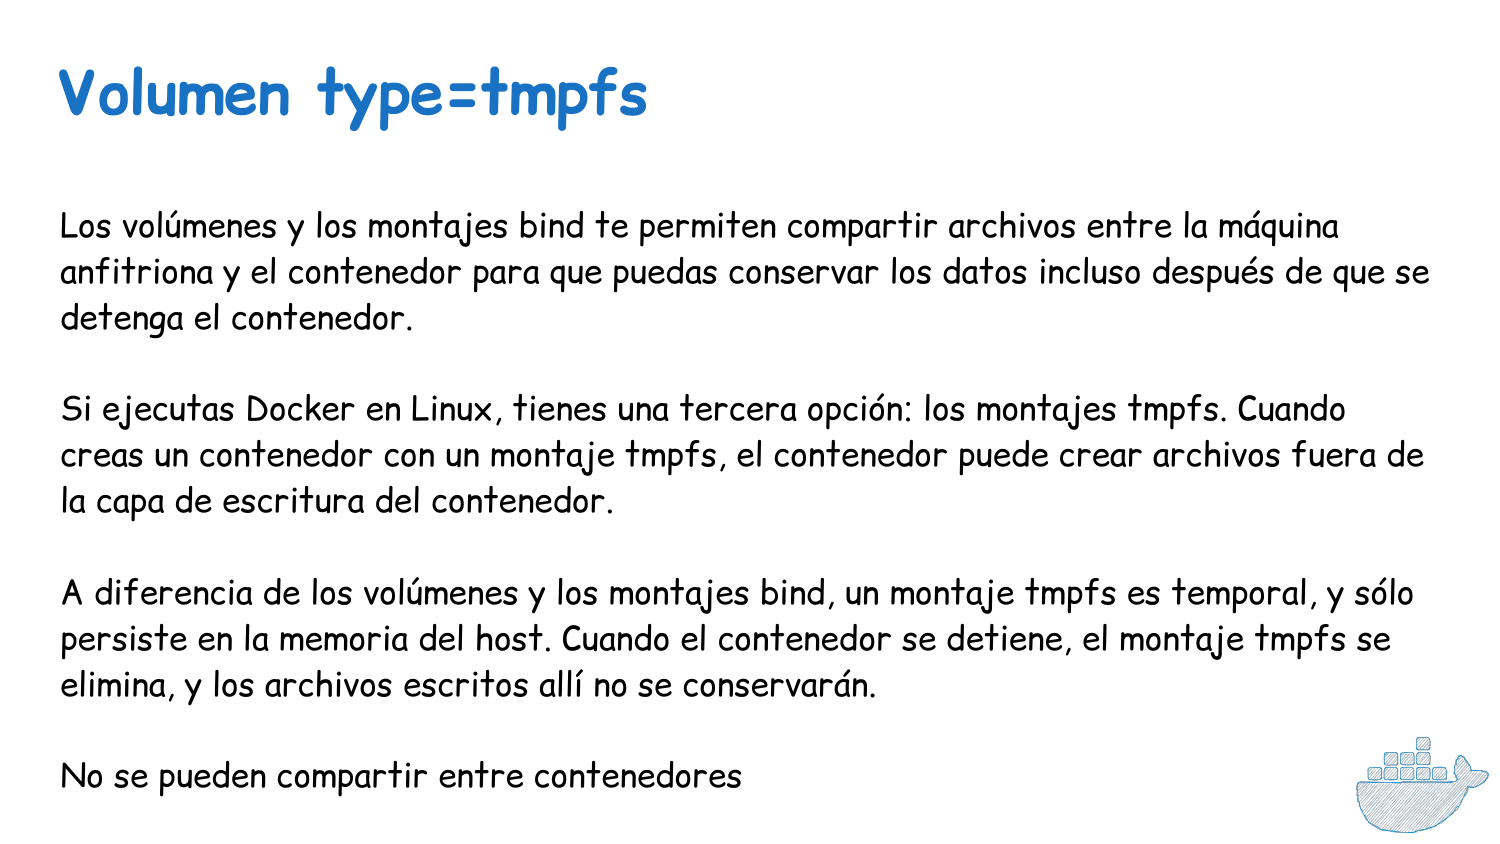

Volumen type=tmpfs
Los volúmenes y los montajes bind te permiten compartir archivos entre la máquina anfitriona y el contenedor para que puedas conservar los datos incluso después de que se detenga el contenedor.

Si ejecutas Docker en Linux, tienes una tercera opción: los montajes tmpfs. Cuando creas un contenedor con un montaje tmpfs, el contenedor puede crear archivos fuera de la capa de escritura del contenedor.

A diferencia de los volúmenes y los montajes bind, un montaje tmpfs es temporal, y sólo persiste en la memoria del host. Cuando el contenedor se detiene, el montaje tmpfs se elimina, y los archivos escritos allí no se conservarán.

No se pueden compartir entre contenedores